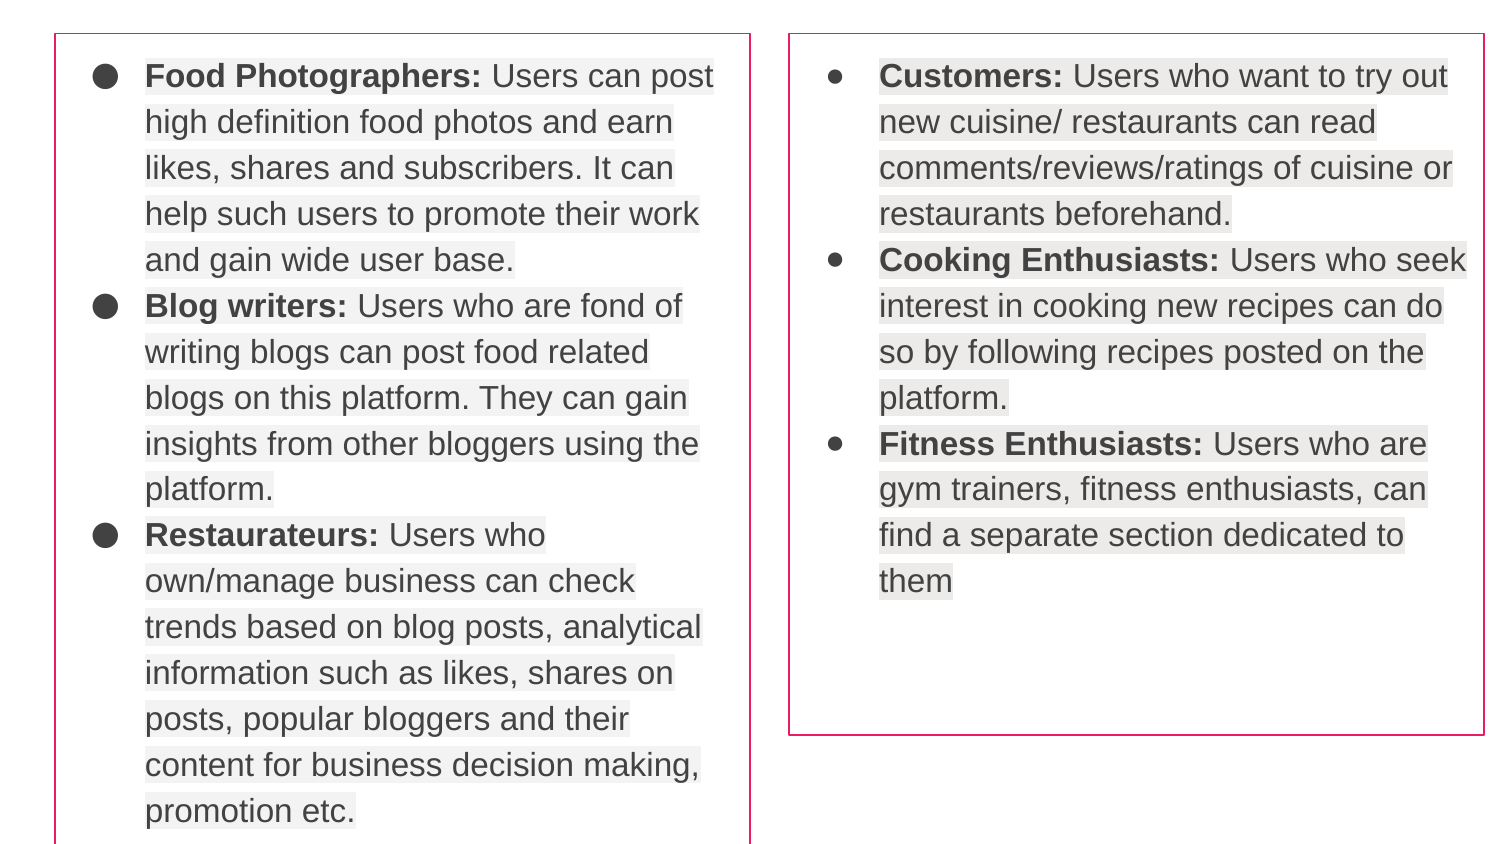

Food Photographers: Users can post high definition food photos and earn likes, shares and subscribers. It can help such users to promote their work and gain wide user base.​
Blog writers: Users who are fond of writing blogs can post food related blogs on this platform. They can gain insights from other bloggers using the platform.​
Restaurateurs: Users who own/manage business can check trends based on blog posts, analytical information such as likes, shares on posts, popular bloggers and their content for business decision making, promotion etc.​

Customers: Users who want to try out new cuisine/ restaurants can read comments/reviews/ratings of cuisine or restaurants beforehand.​
Cooking Enthusiasts: Users who seek interest in cooking new recipes can do so by following recipes posted on the platform.​
Fitness Enthusiasts: Users who are gym trainers, fitness enthusiasts, can find a separate section dedicated to them